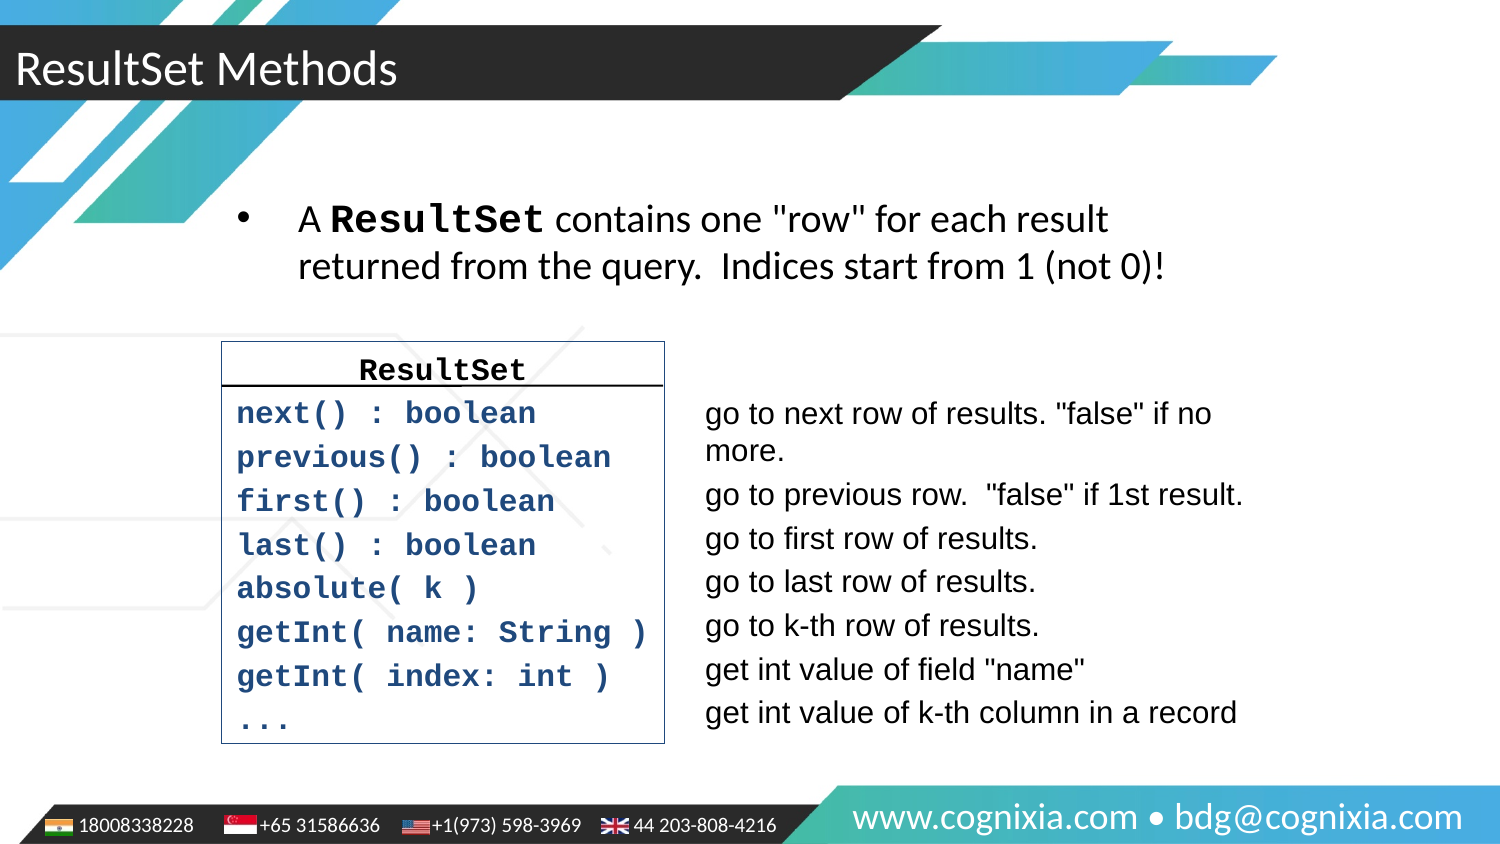

ResultSet Methods
A ResultSet contains one "row" for each result returned from the query.  Indices start from 1 (not 0)!
ResultSet
next() : boolean
previous() : boolean
first() : boolean
last() : boolean
absolute( k )
getInt( name: String )
getInt( index: int )
...

	go to next row of results. "false" if no more.
	go to previous row.  "false" if 1st result.
	go to first row of results.
	go to last row of results.
	go to k-th row of results.
	get int value of field "name"
	get int value of k-th column in a record